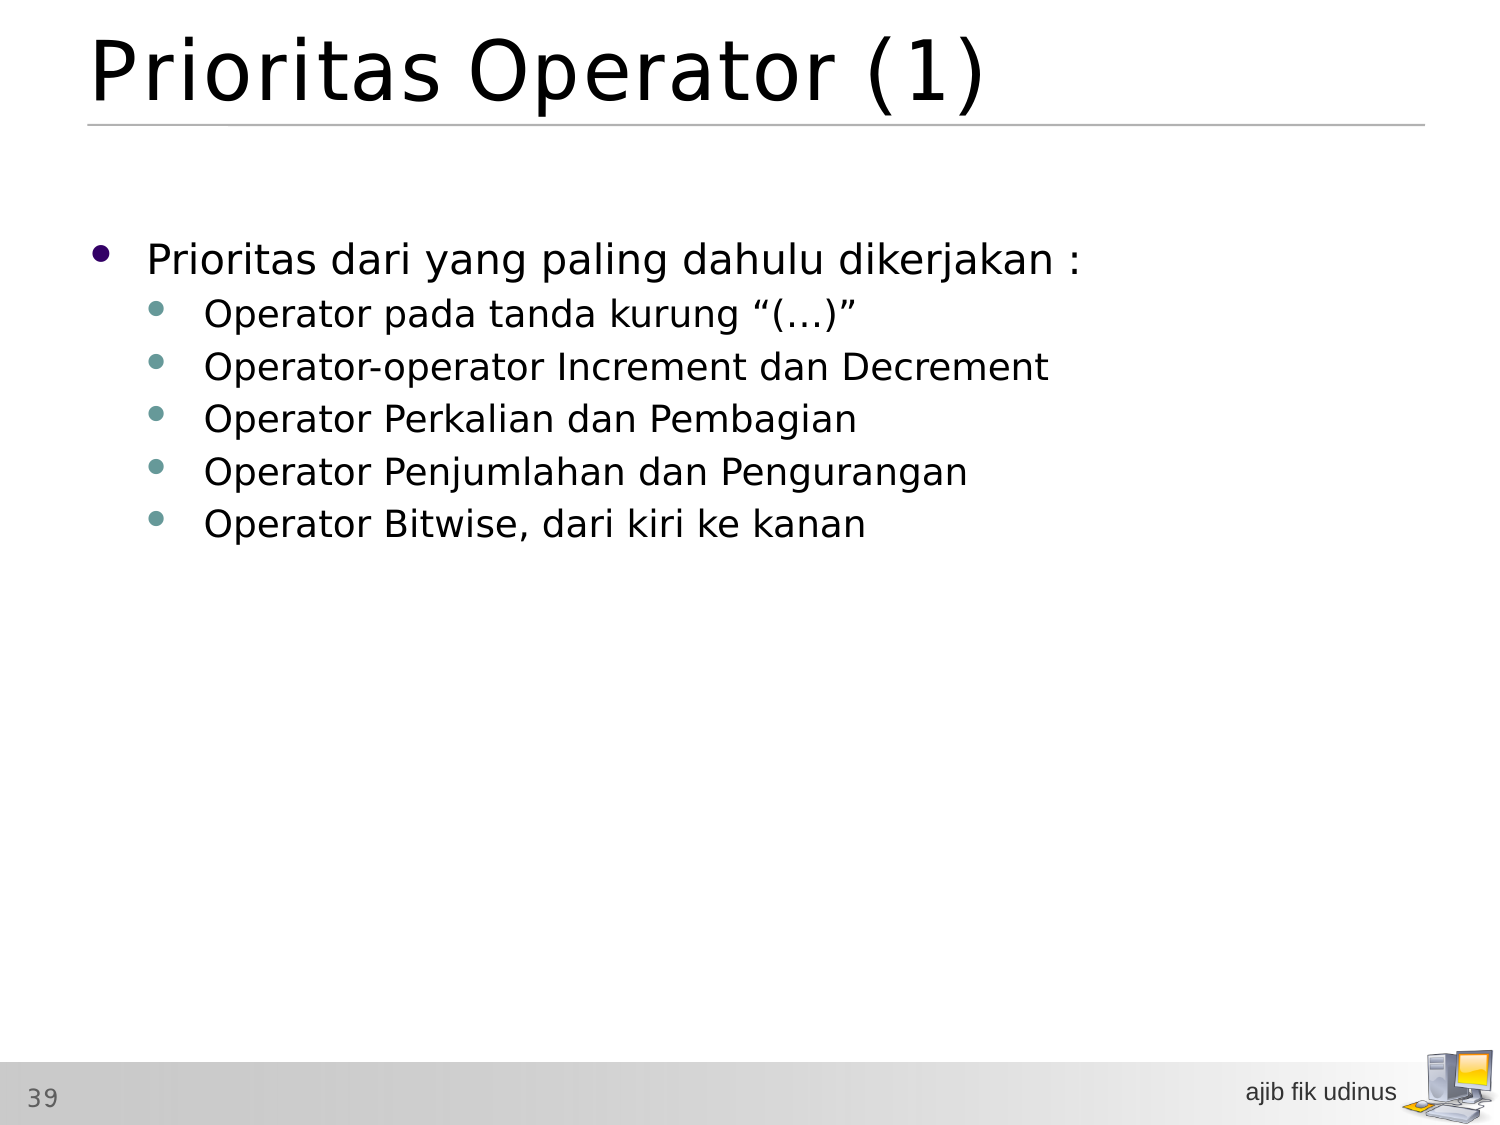

# Prioritas Operator (1)
Prioritas dari yang paling dahulu dikerjakan :
Operator pada tanda kurung “(…)”
Operator-operator Increment dan Decrement
Operator Perkalian dan Pembagian
Operator Penjumlahan dan Pengurangan
Operator Bitwise, dari kiri ke kanan

ajib fik udinus
39